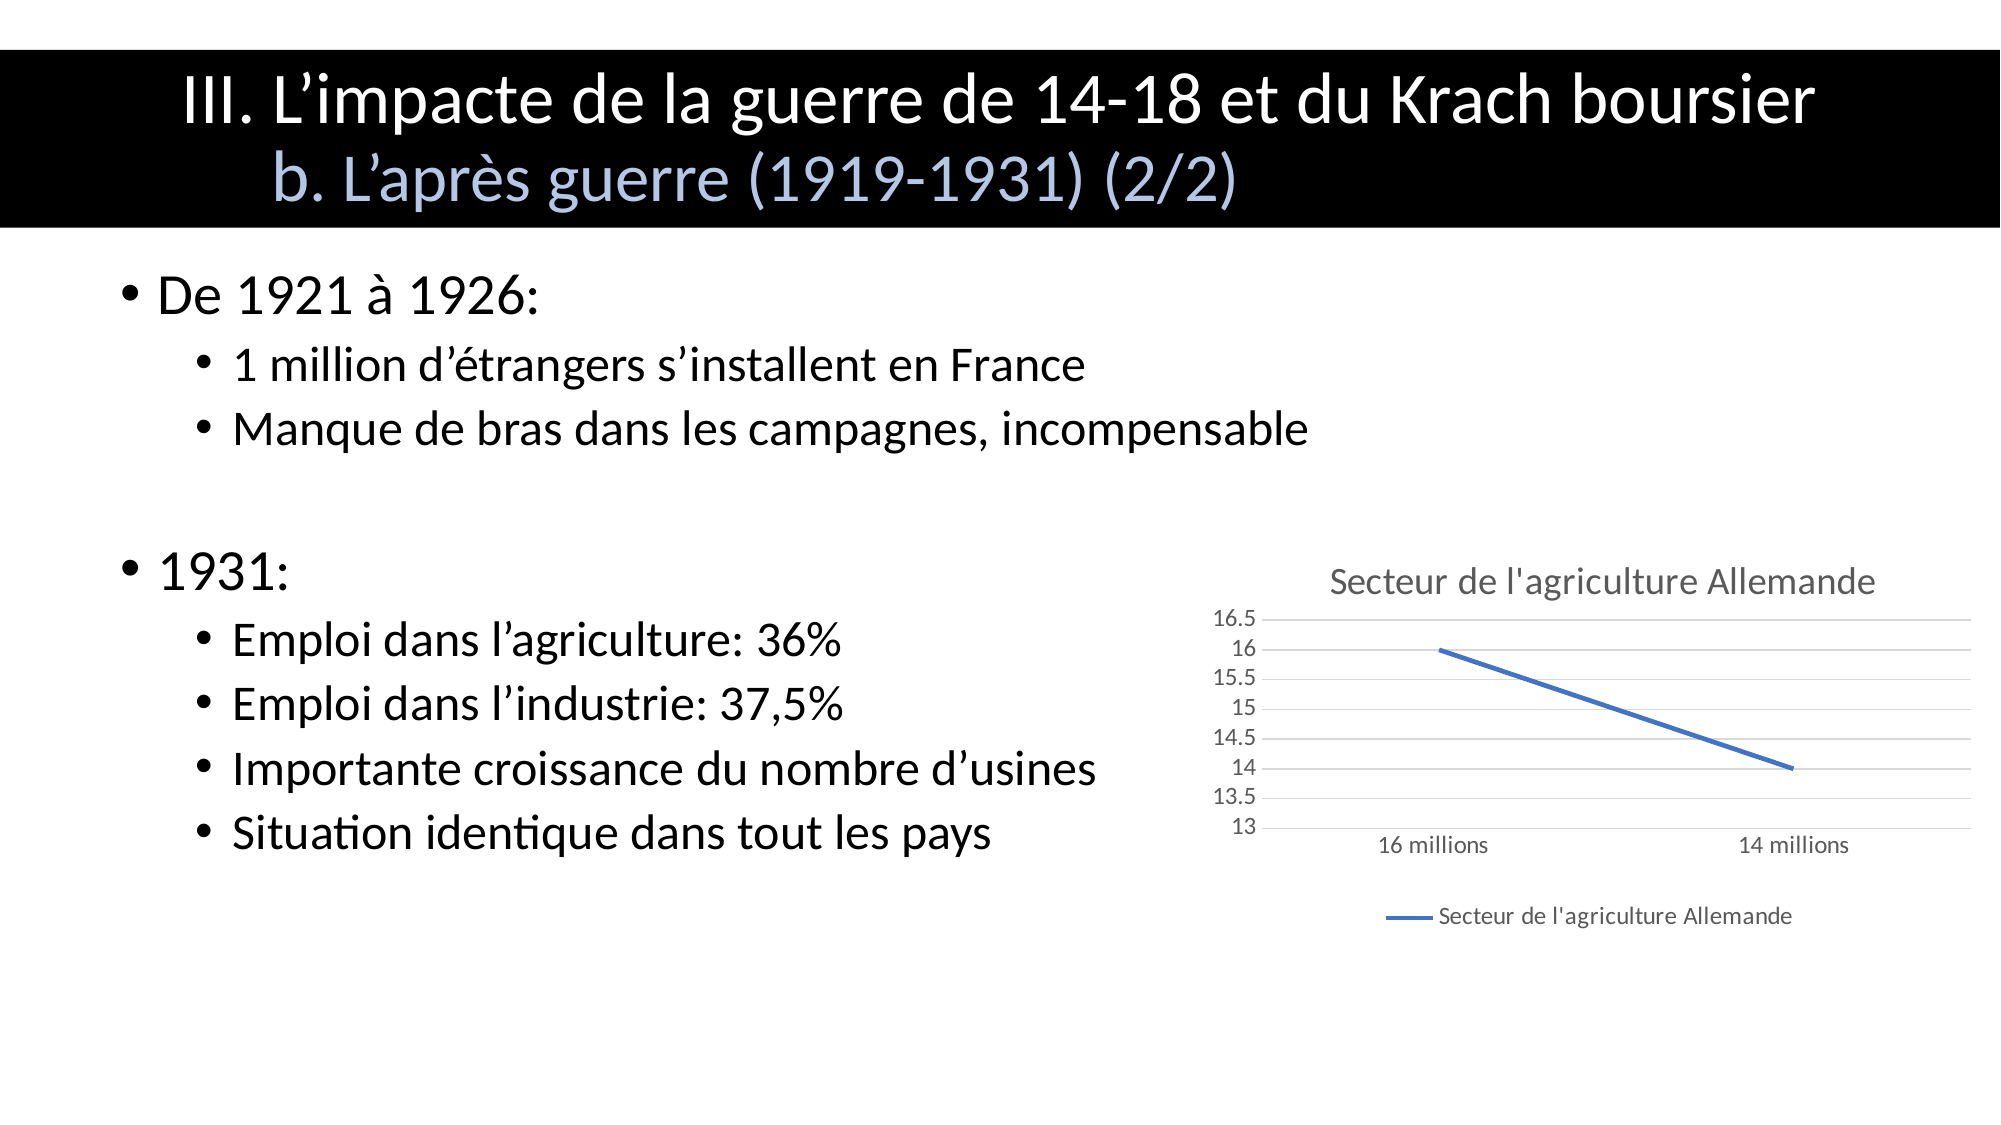

# III. L’impacte de la guerre de 14-18 et du Krach boursier b. L’après guerre (1919-1931) (2/2)  …………………………….

De 1921 à 1926:
1 million d’étrangers s’installent en France
Manque de bras dans les campagnes, incompensable

1931:
Emploi dans l’agriculture: 36%
Emploi dans l’industrie: 37,5%
Importante croissance du nombre d’usines
Situation identique dans tout les pays

### Chart:

| Category | Secteur de l'agriculture Allemande |
|---|---|
| 16 millions   | 16.0 |
| 14 millions | 14.0 |